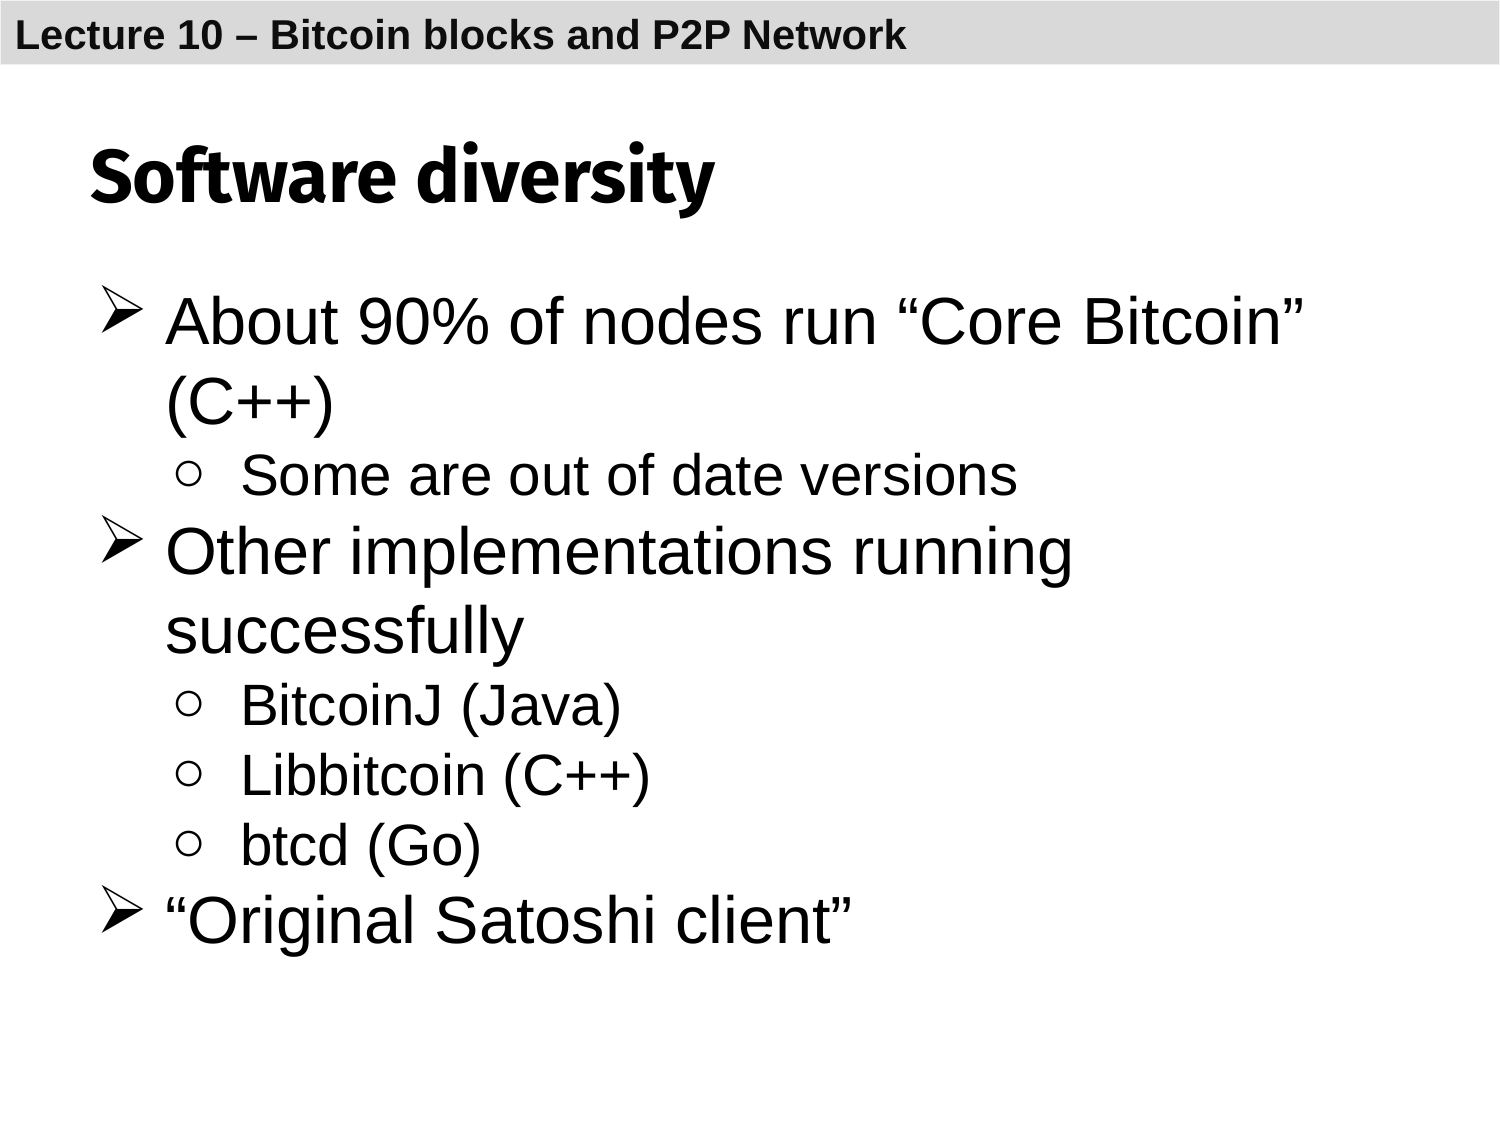

# Software diversity
About 90% of nodes run “Core Bitcoin” (C++)
Some are out of date versions
Other implementations running successfully
BitcoinJ (Java)
Libbitcoin (C++)
btcd (Go)
“Original Satoshi client”